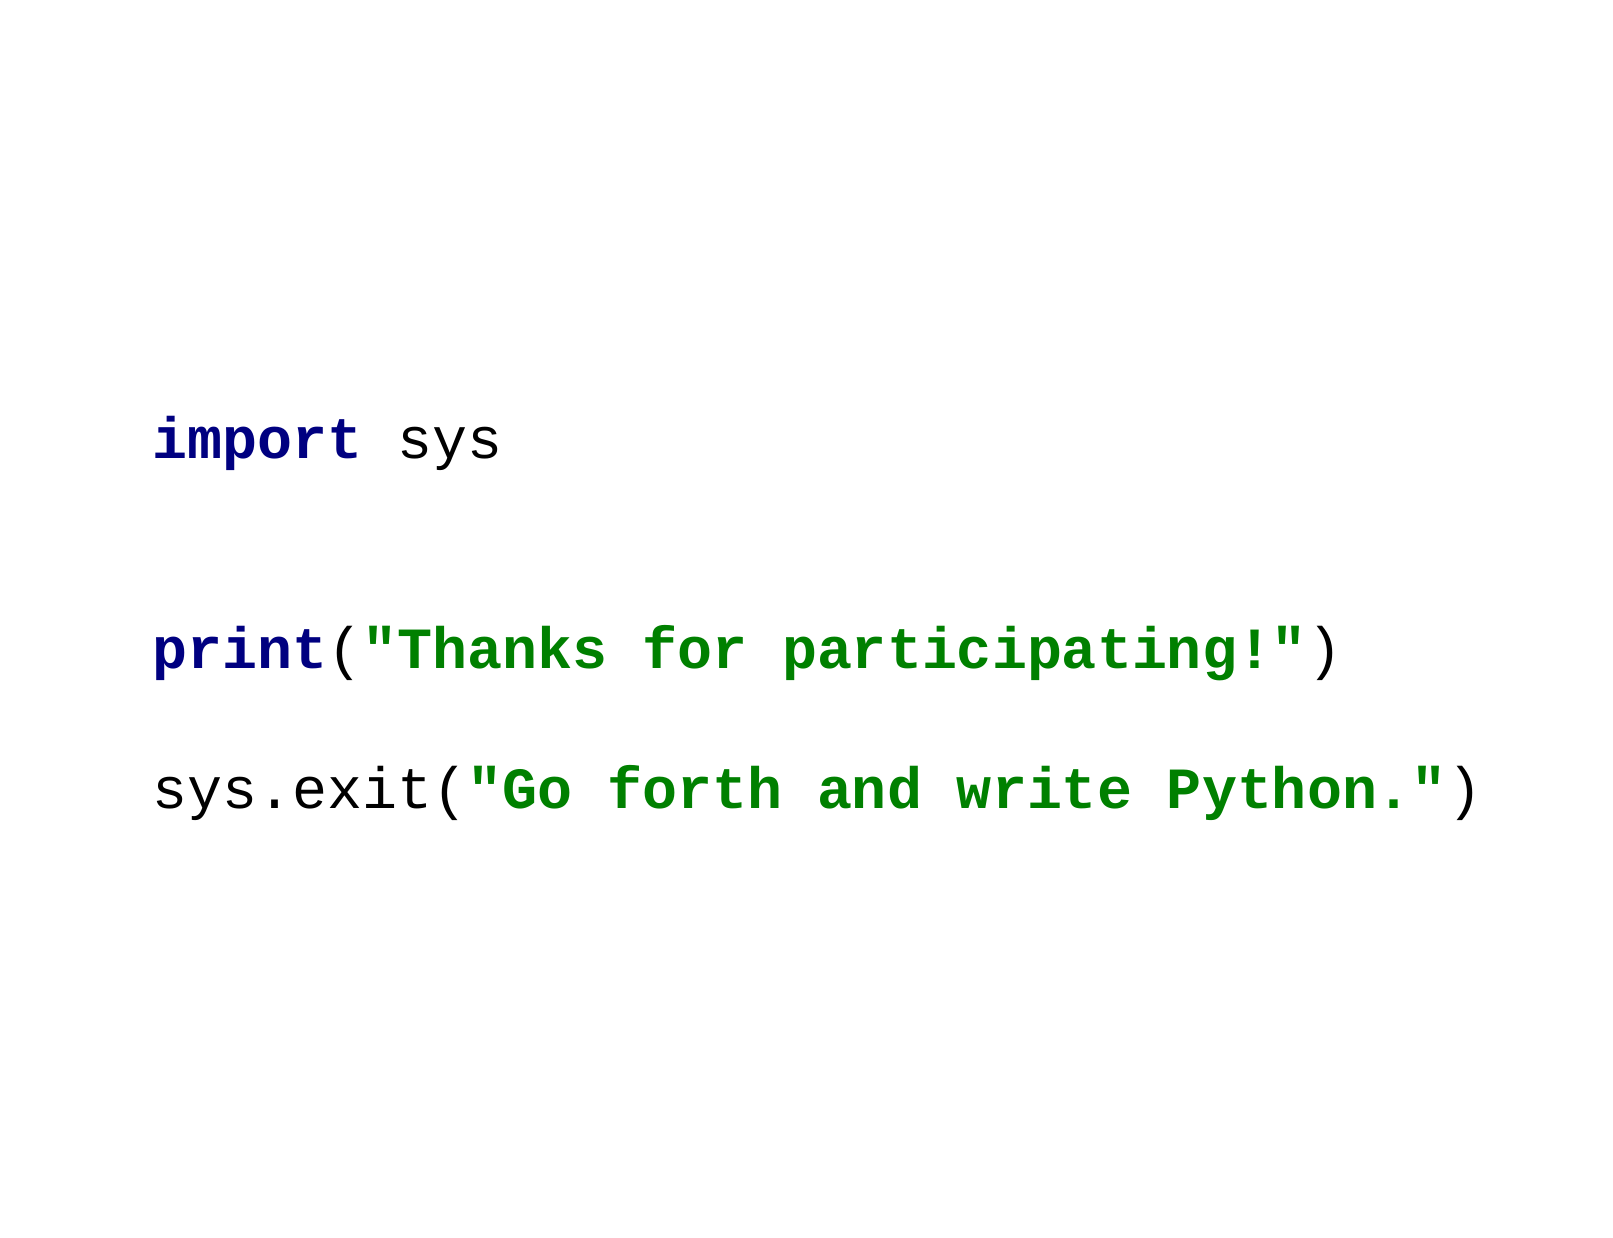

#
import sys
print("Thanks for participating!")
sys.exit("Go forth and write Python.")
155